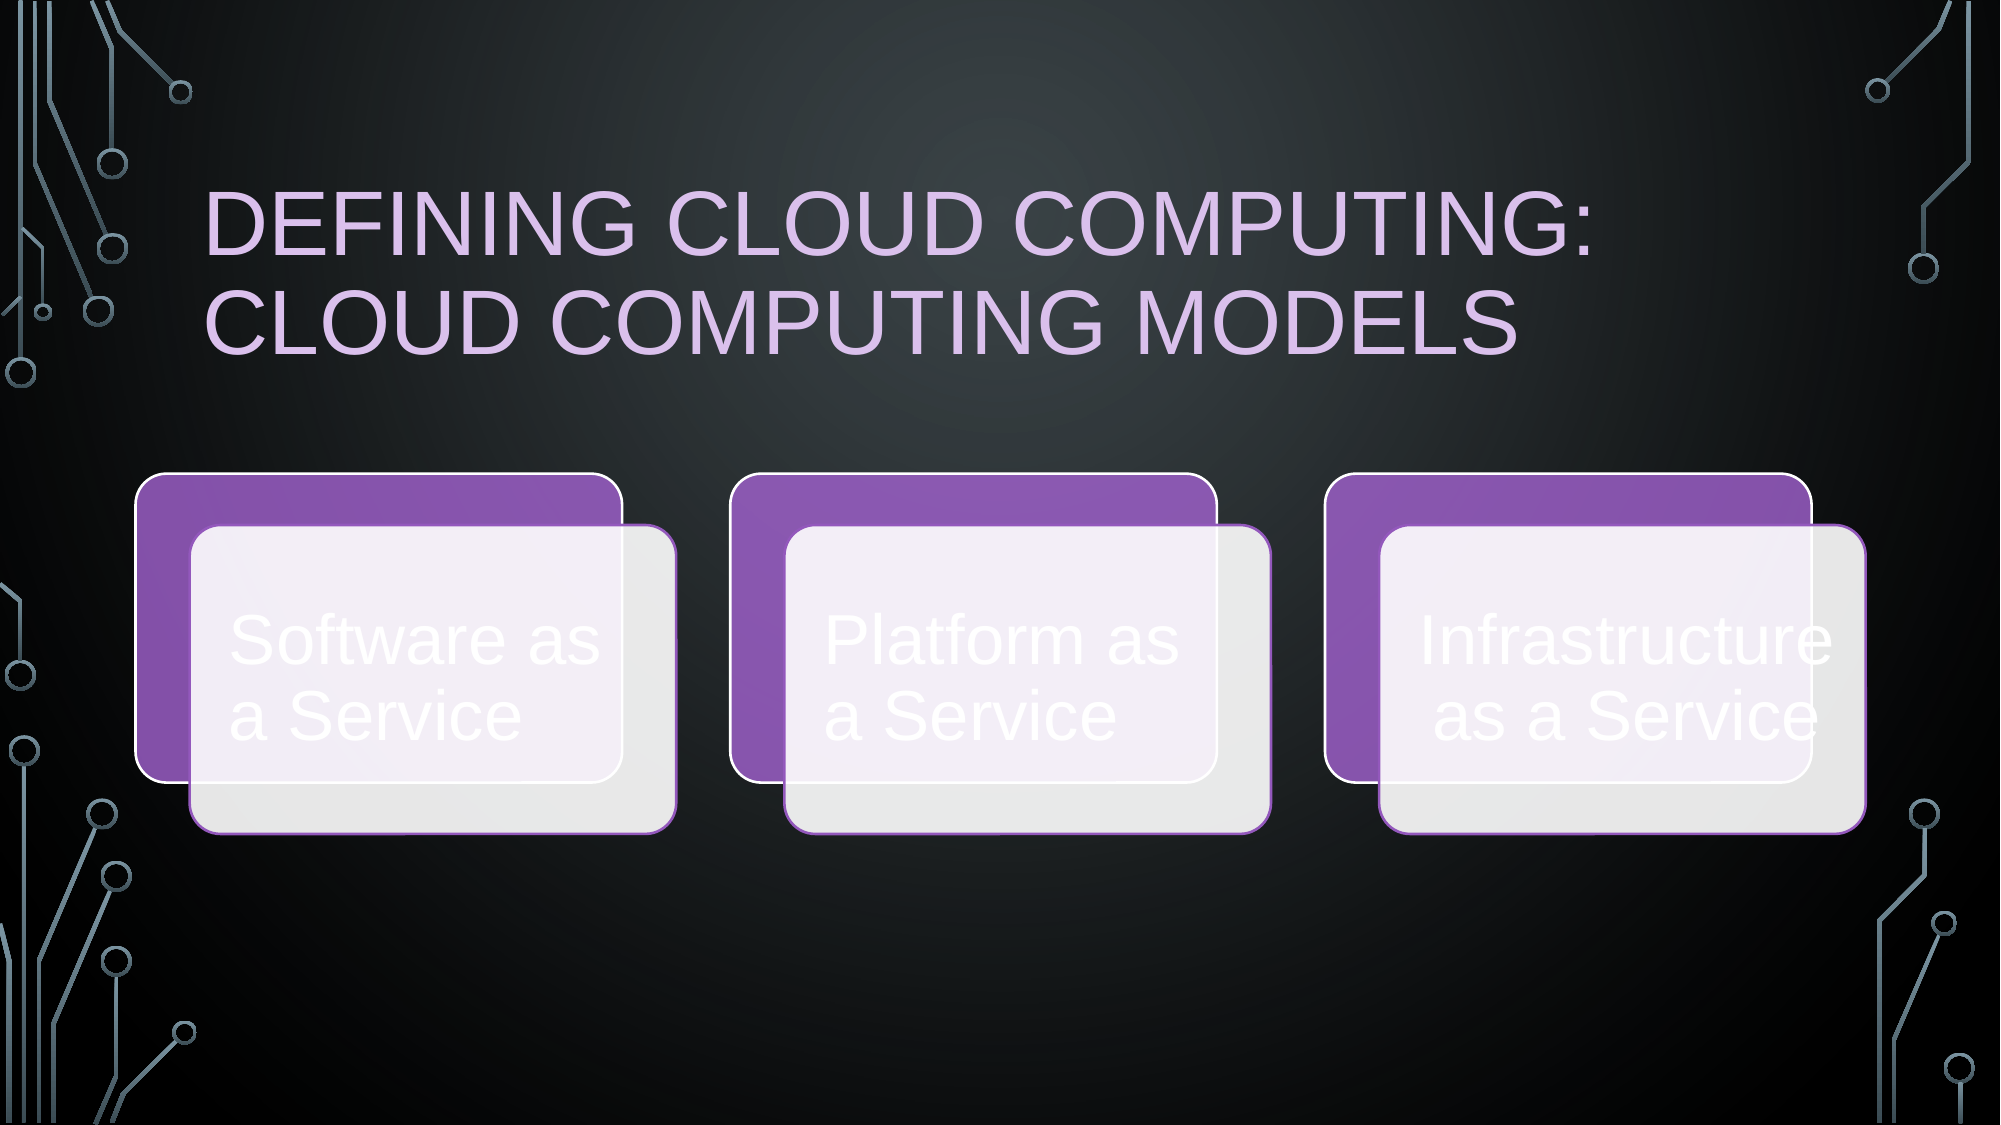

# Defining Cloud Computing: Cloud Computing Models
Software as a Service
Platform as a Service
Infrastructure as a Service